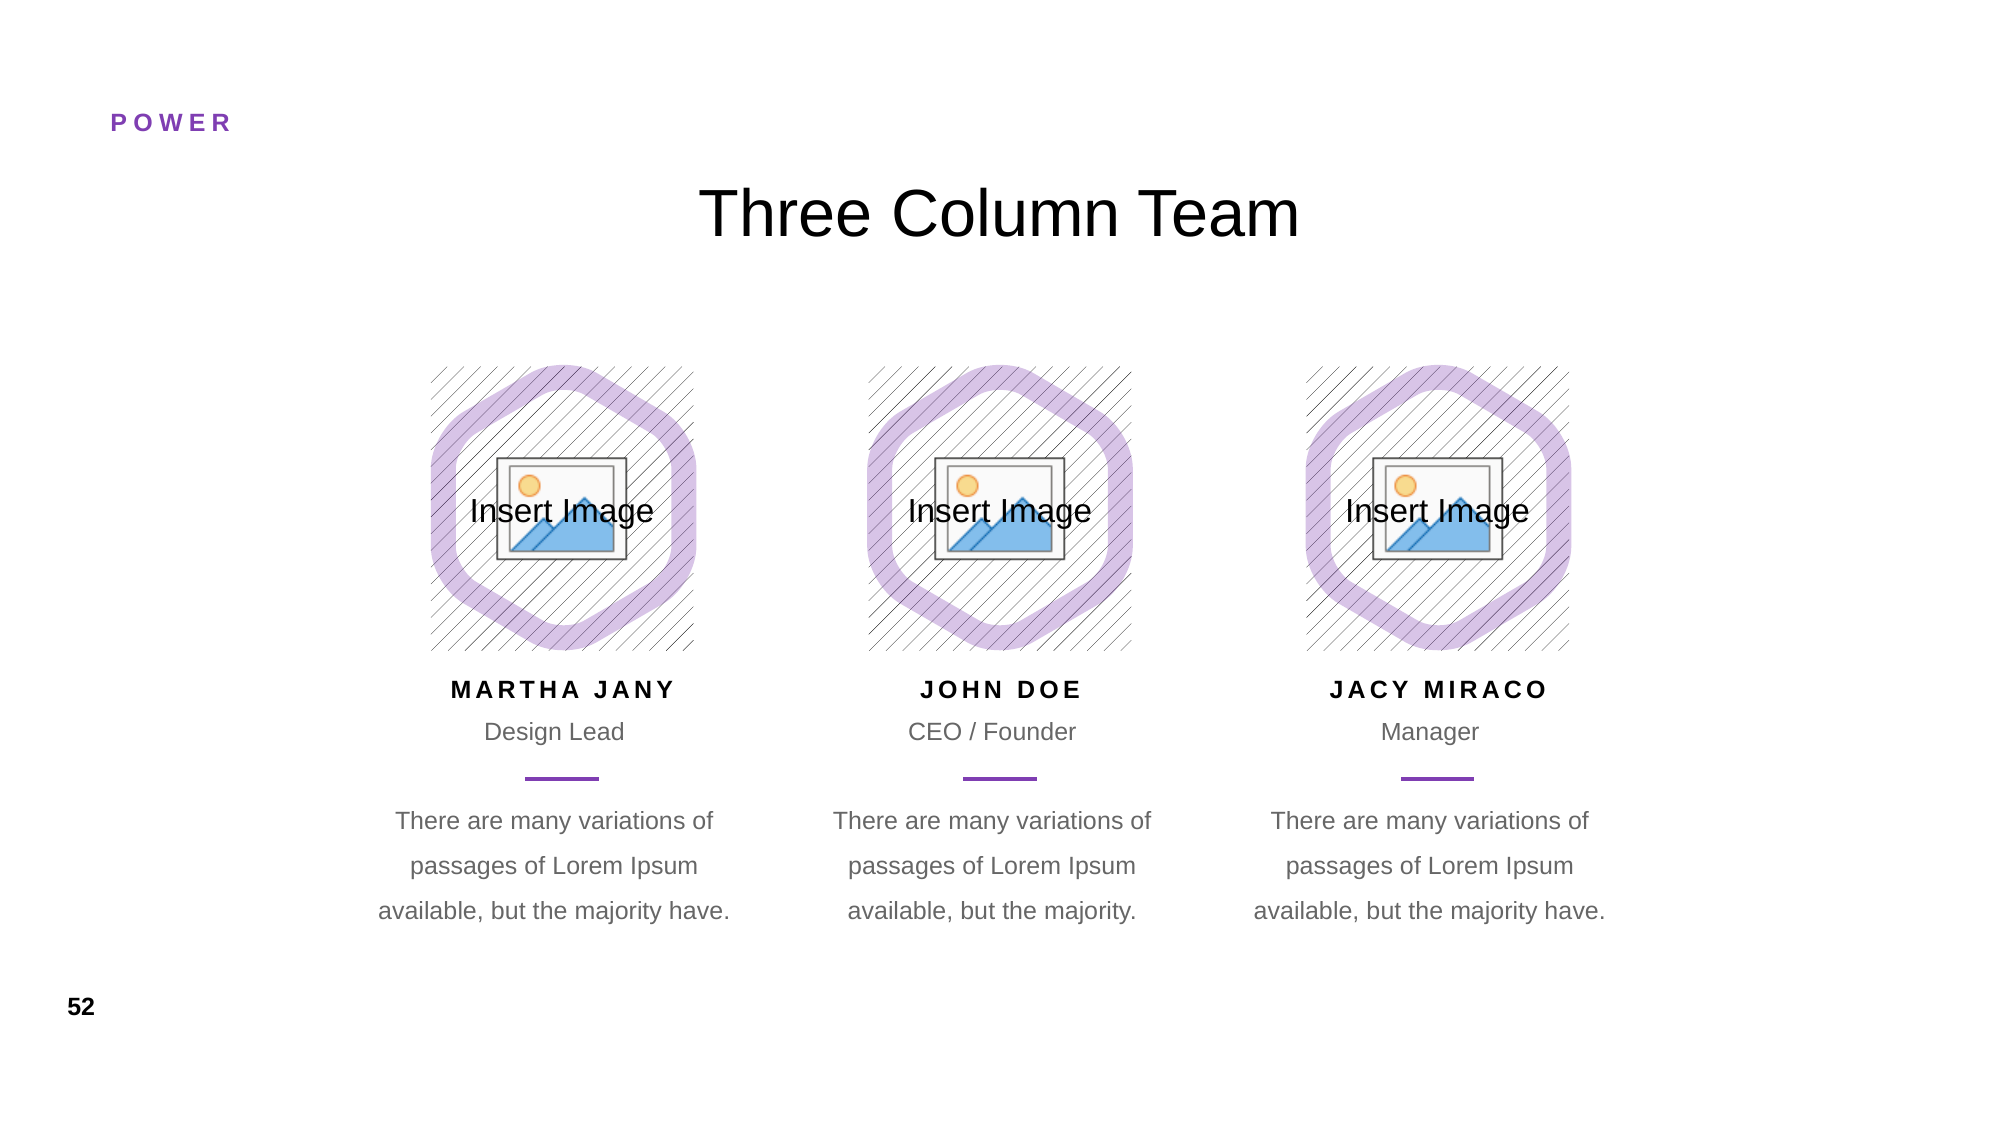

# Three Column Team

MARTHA JANY
Design Lead
There are many variations of passages of Lorem Ipsum available, but the majority have.
JOHN DOE
CEO / Founder
There are many variations of passages of Lorem Ipsum available, but the majority.
JACY MIRACO
Manager
There are many variations of passages of Lorem Ipsum available, but the majority have.